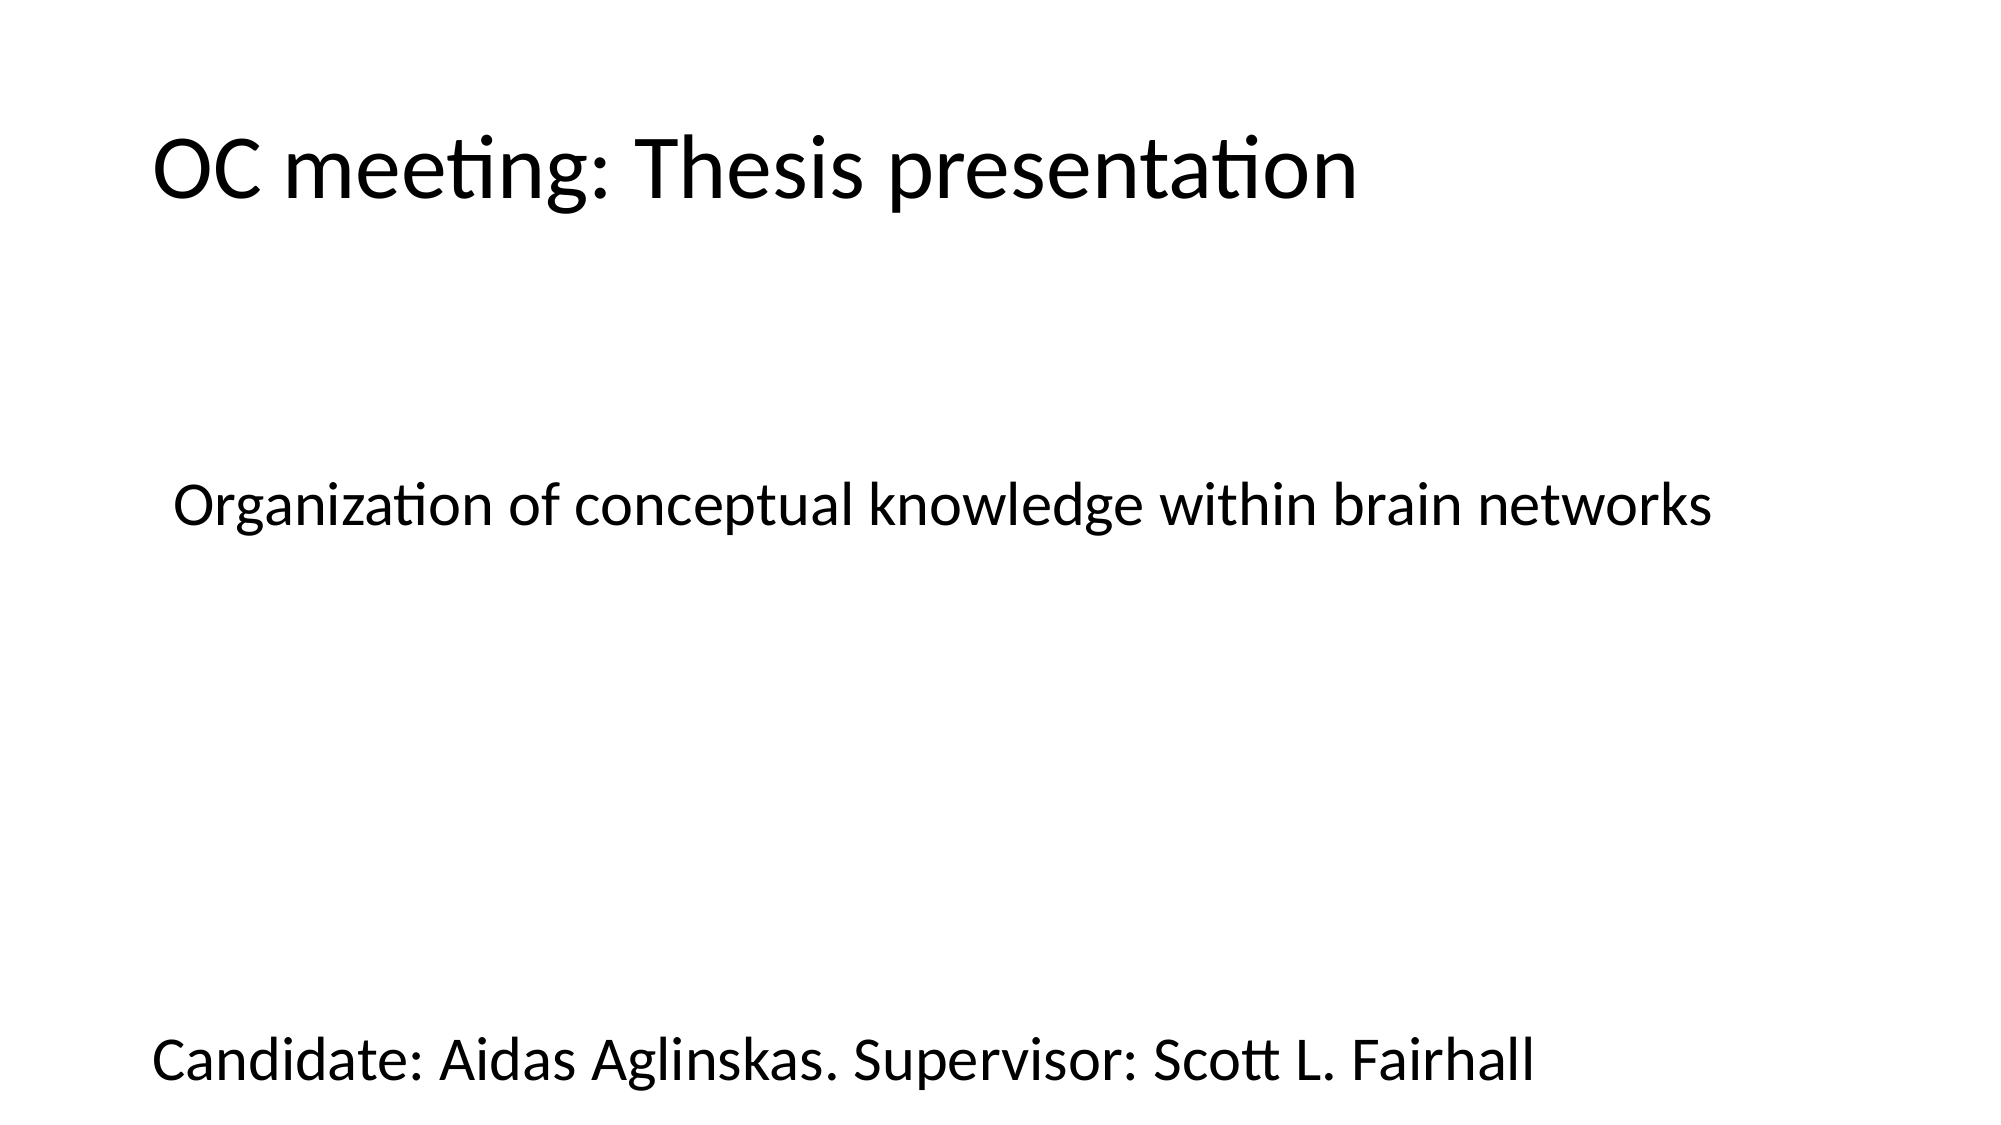

# OC meeting: Thesis presentation
Organization of conceptual knowledge within brain networks
Candidate: Aidas Aglinskas. Supervisor: Scott L. Fairhall